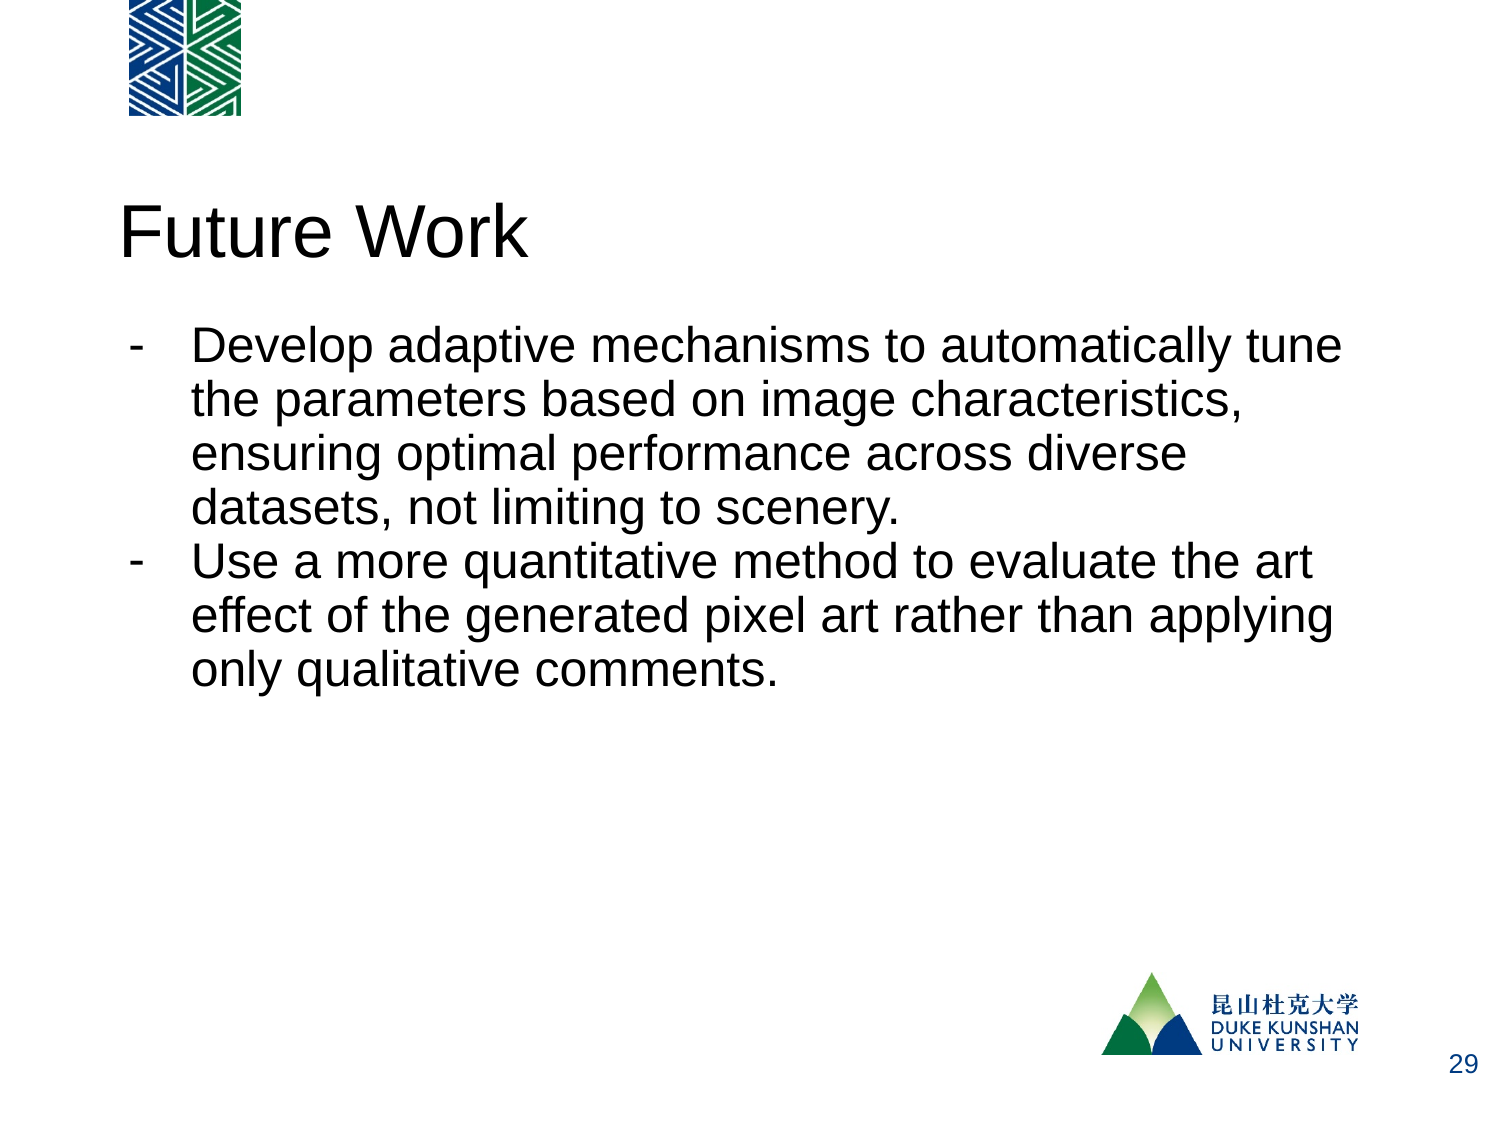

# Future Work
Develop adaptive mechanisms to automatically tune the parameters based on image characteristics, ensuring optimal performance across diverse datasets, not limiting to scenery.
Use a more quantitative method to evaluate the art effect of the generated pixel art rather than applying only qualitative comments.
29